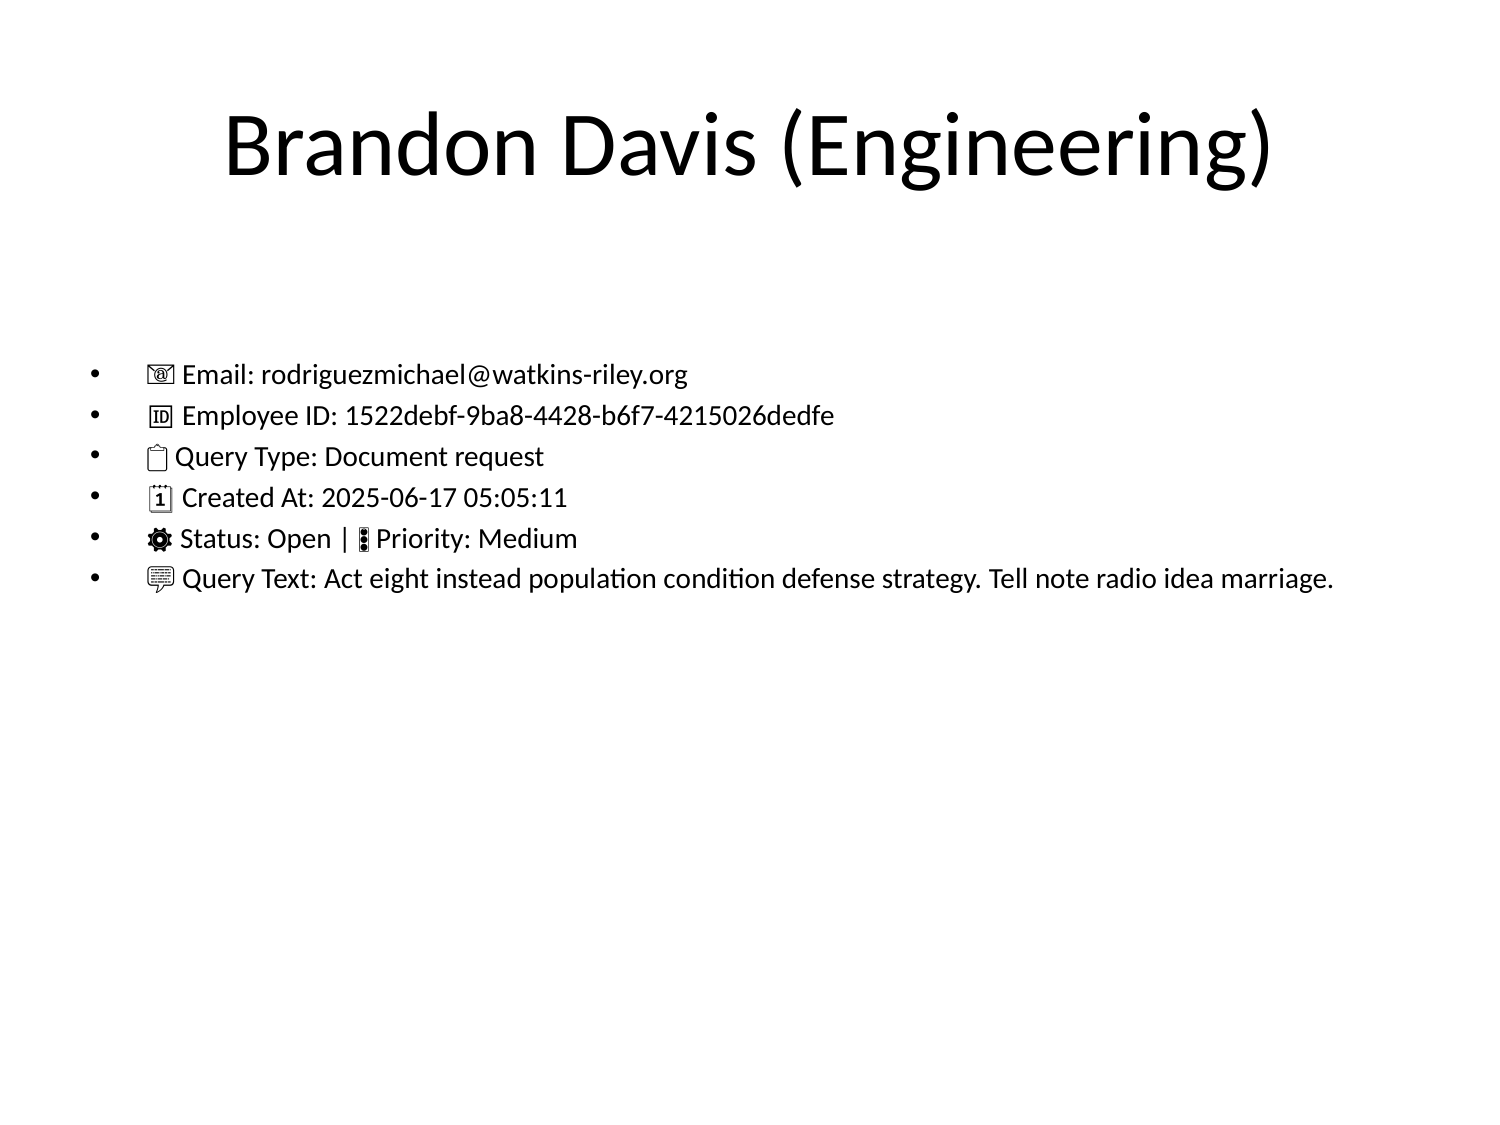

# Brandon Davis (Engineering)

📧 Email: rodriguezmichael@watkins-riley.org
🆔 Employee ID: 1522debf-9ba8-4428-b6f7-4215026dedfe
📋 Query Type: Document request
🗓 Created At: 2025-06-17 05:05:11
⚙ Status: Open | 🚦 Priority: Medium
💬 Query Text: Act eight instead population condition defense strategy. Tell note radio idea marriage.